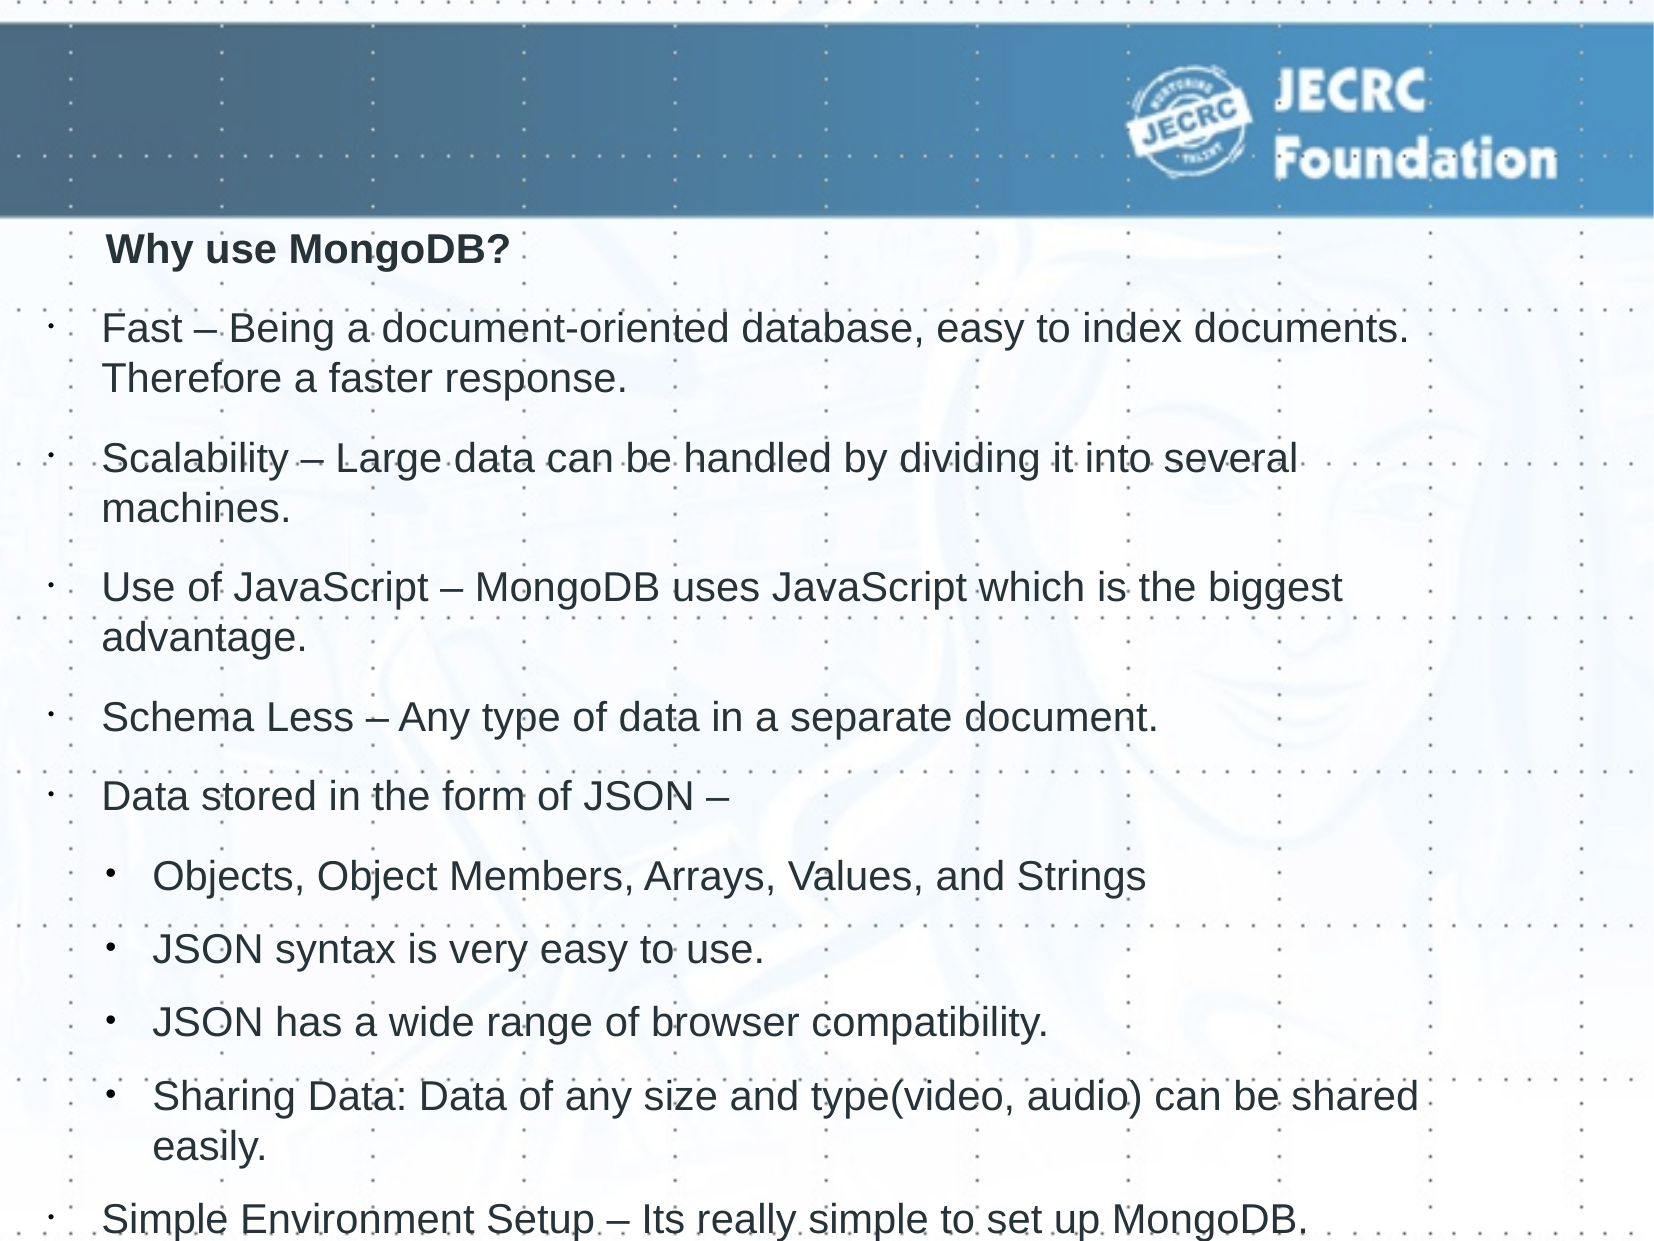

Why use MongoDB?
Fast – Being a document-oriented database, easy to index documents. Therefore a faster response.
Scalability – Large data can be handled by dividing it into several machines.
Use of JavaScript – MongoDB uses JavaScript which is the biggest advantage.
Schema Less – Any type of data in a separate document.
Data stored in the form of JSON –
Objects, Object Members, Arrays, Values, and Strings
JSON syntax is very easy to use.
JSON has a wide range of browser compatibility.
Sharing Data: Data of any size and type(video, audio) can be shared easily.
Simple Environment Setup – Its really simple to set up MongoDB.
Flexible Document Model – MongoDB supports document-model(tables, schemas, columns & SQL) which is faster and easier.